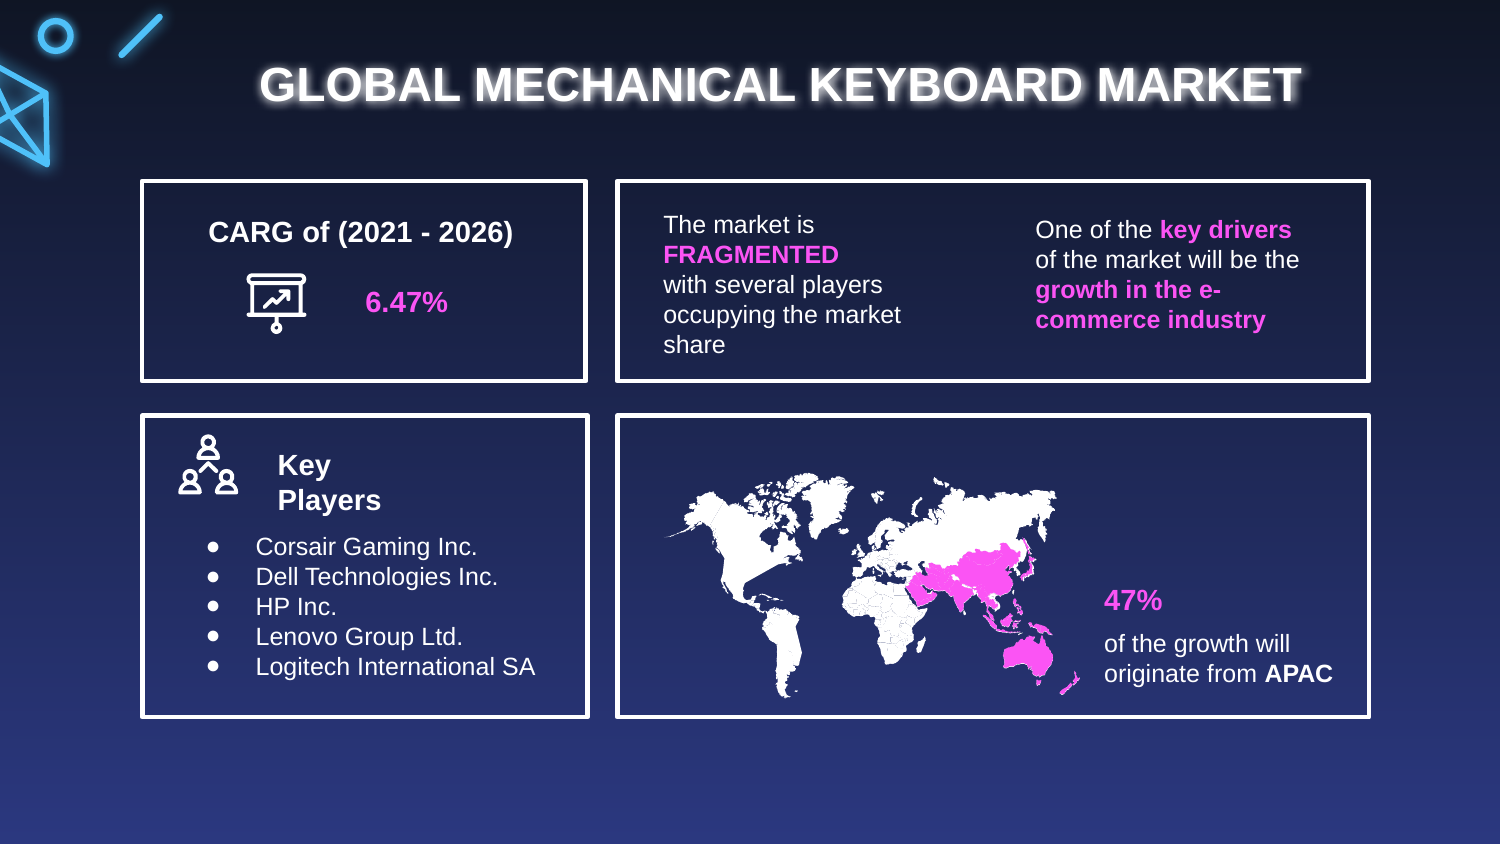

# GLOBAL MECHANICAL KEYBOARD MARKET

CARG of (2021 - 2026)

6.47%

The market is FRAGMENTED
with several players occupying the market share
One of the key drivers
of the market will be the growth in the e-commerce industry

47%
of the growth will originate from APAC

Key Players

Corsair Gaming Inc.
Dell Technologies Inc.
HP Inc.
Lenovo Group Ltd.
Logitech International SA